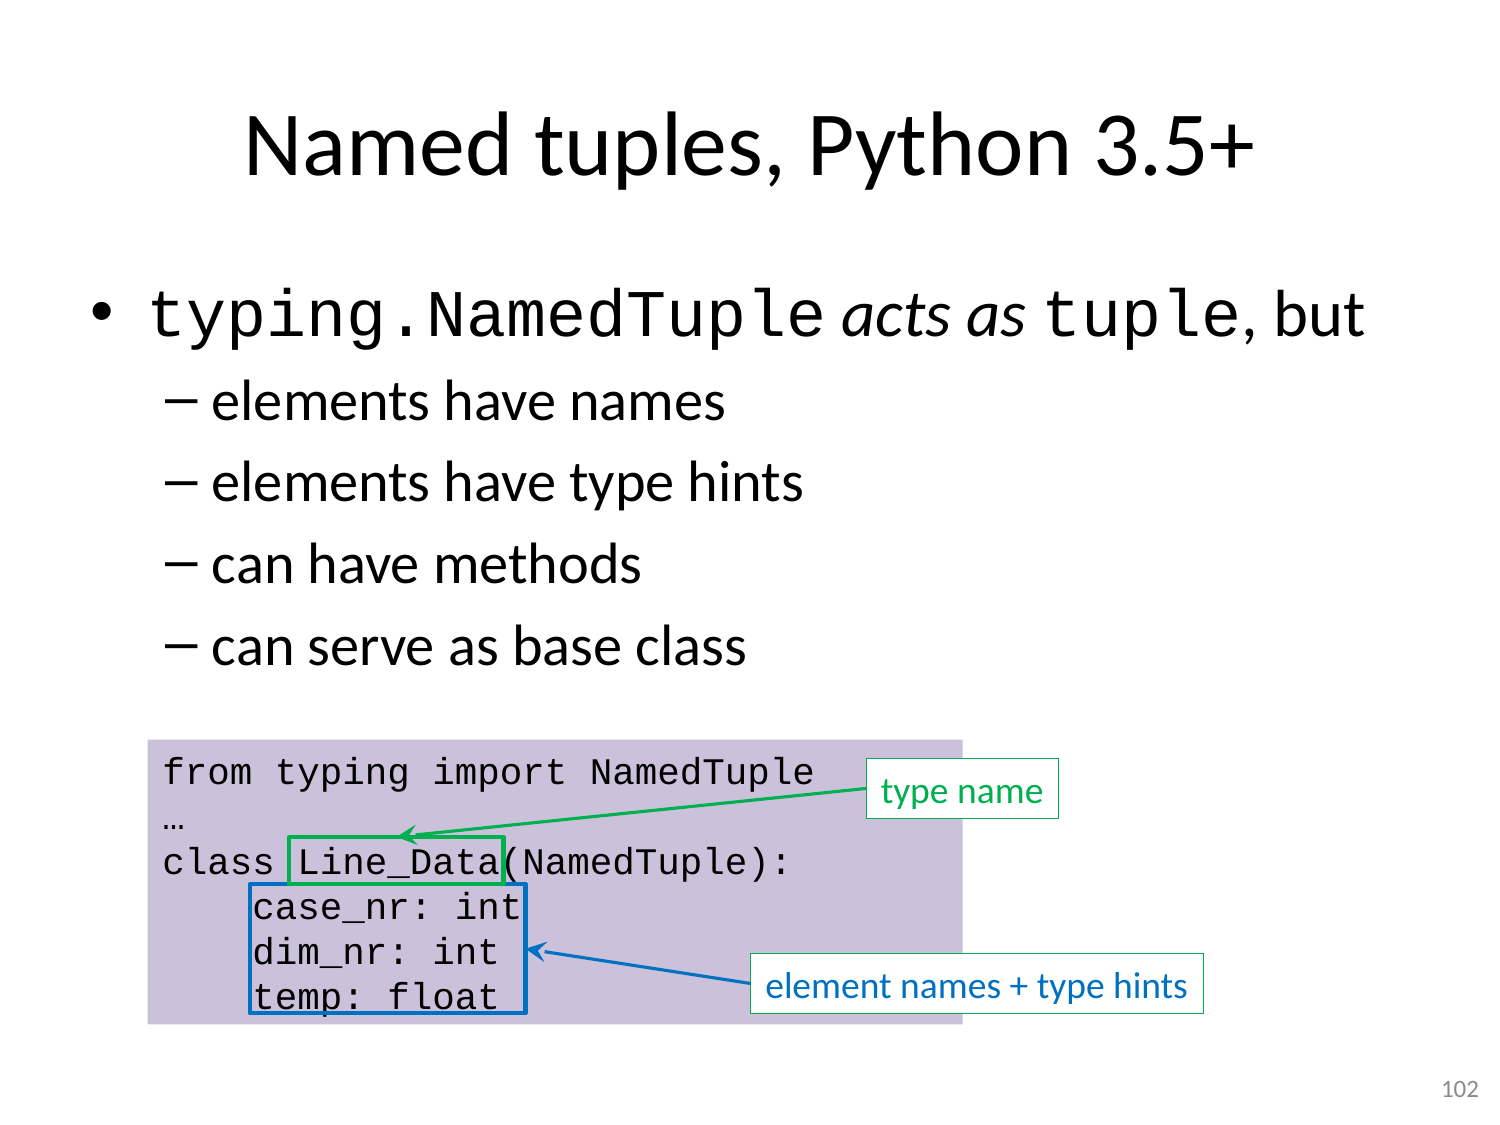

# Named tuples, Python 3.5+
typing.NamedTuple acts as tuple, but
elements have names
elements have type hints
can have methods
can serve as base class
from typing import NamedTuple
…
class Line_Data(NamedTuple):
    case_nr: int
    dim_nr: int
    temp: float
type name

element names + type hints
102